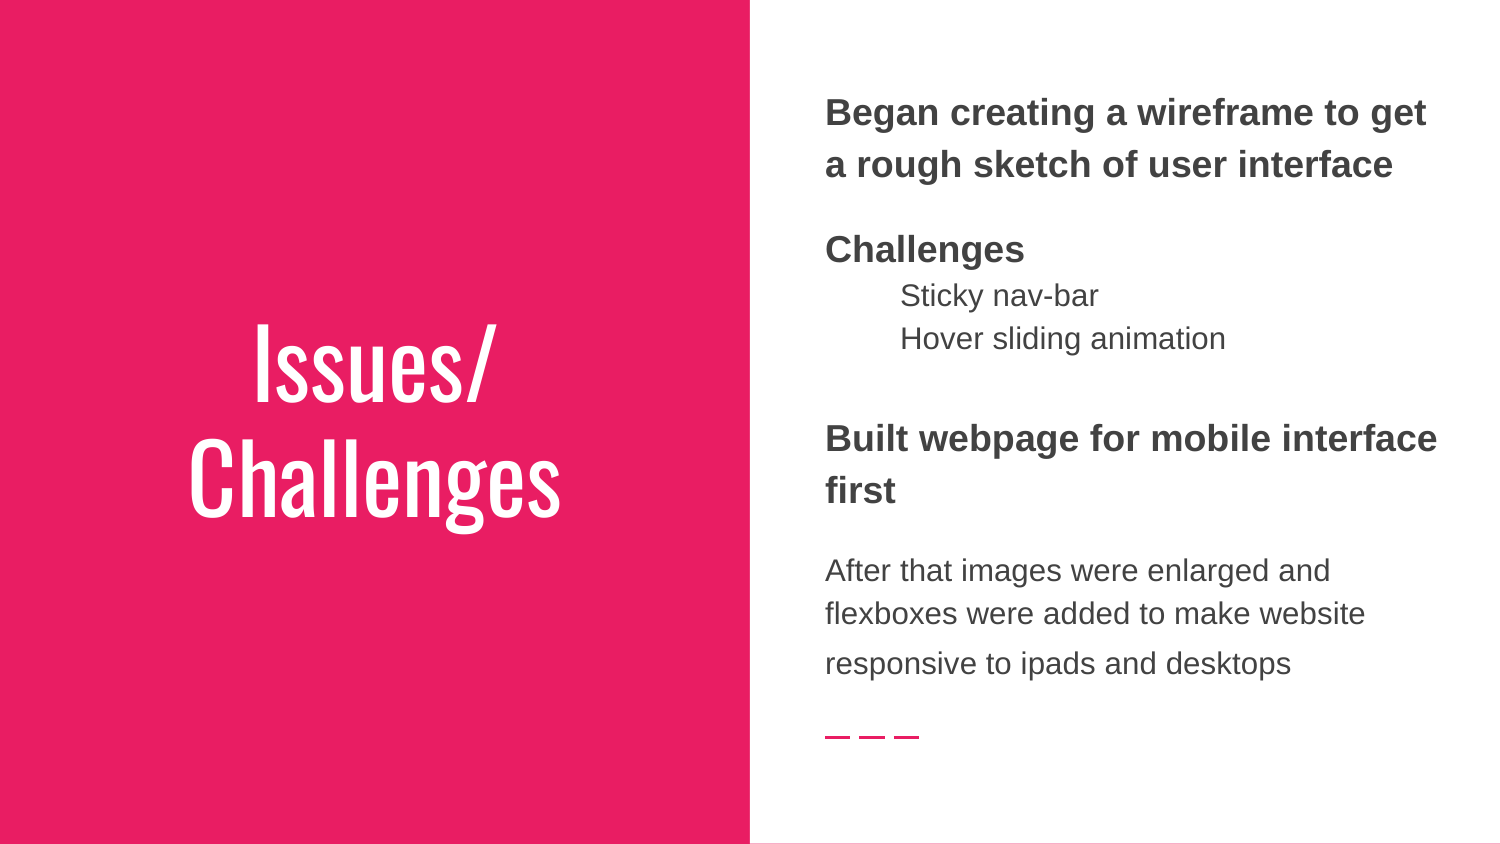

Began creating a wireframe to get a rough sketch of user interface
Challenges
Sticky nav-bar
Hover sliding animation

Built webpage for mobile interface first
After that images were enlarged and flexboxes were added to make website responsive to ipads and desktops

# Issues/
Challenges